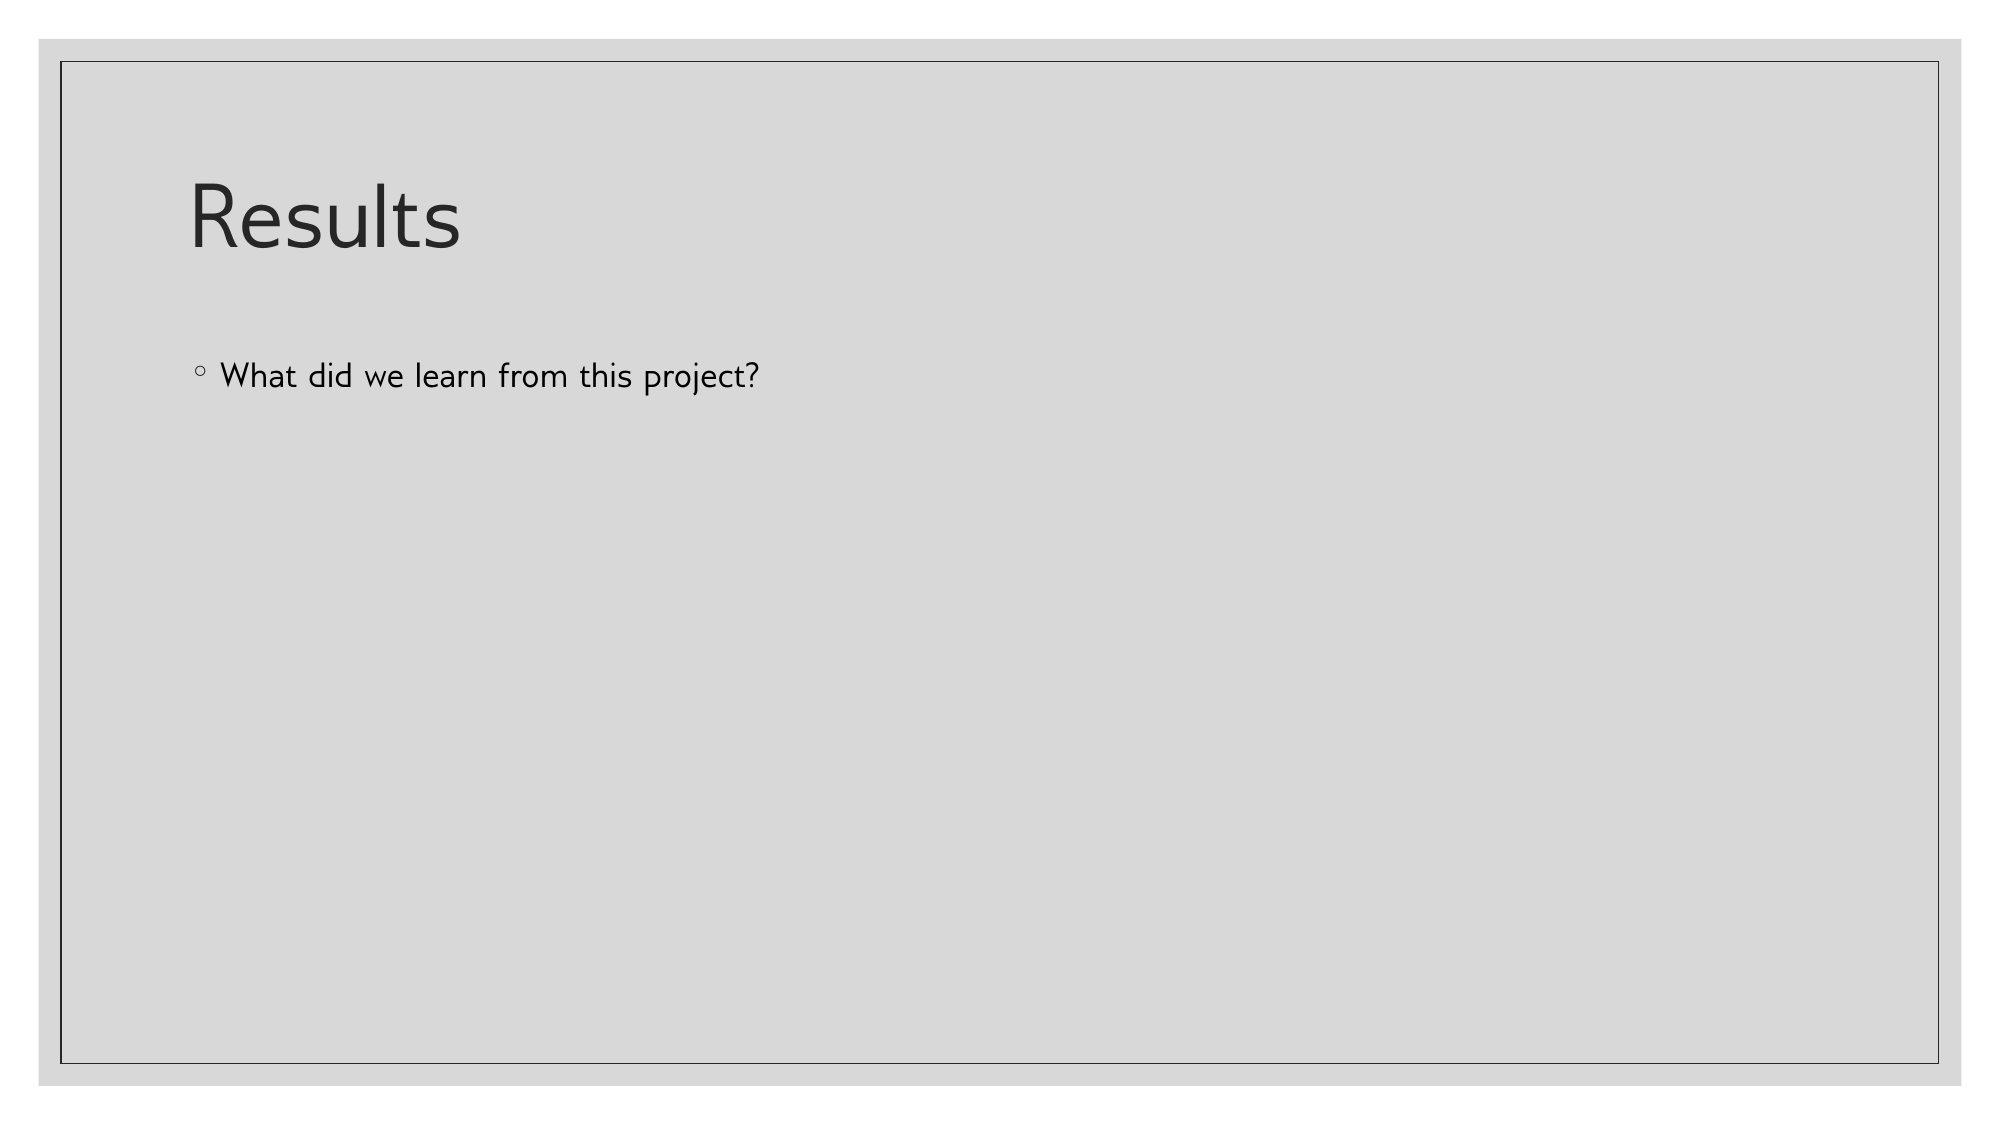

# Results
What did we learn from this project?